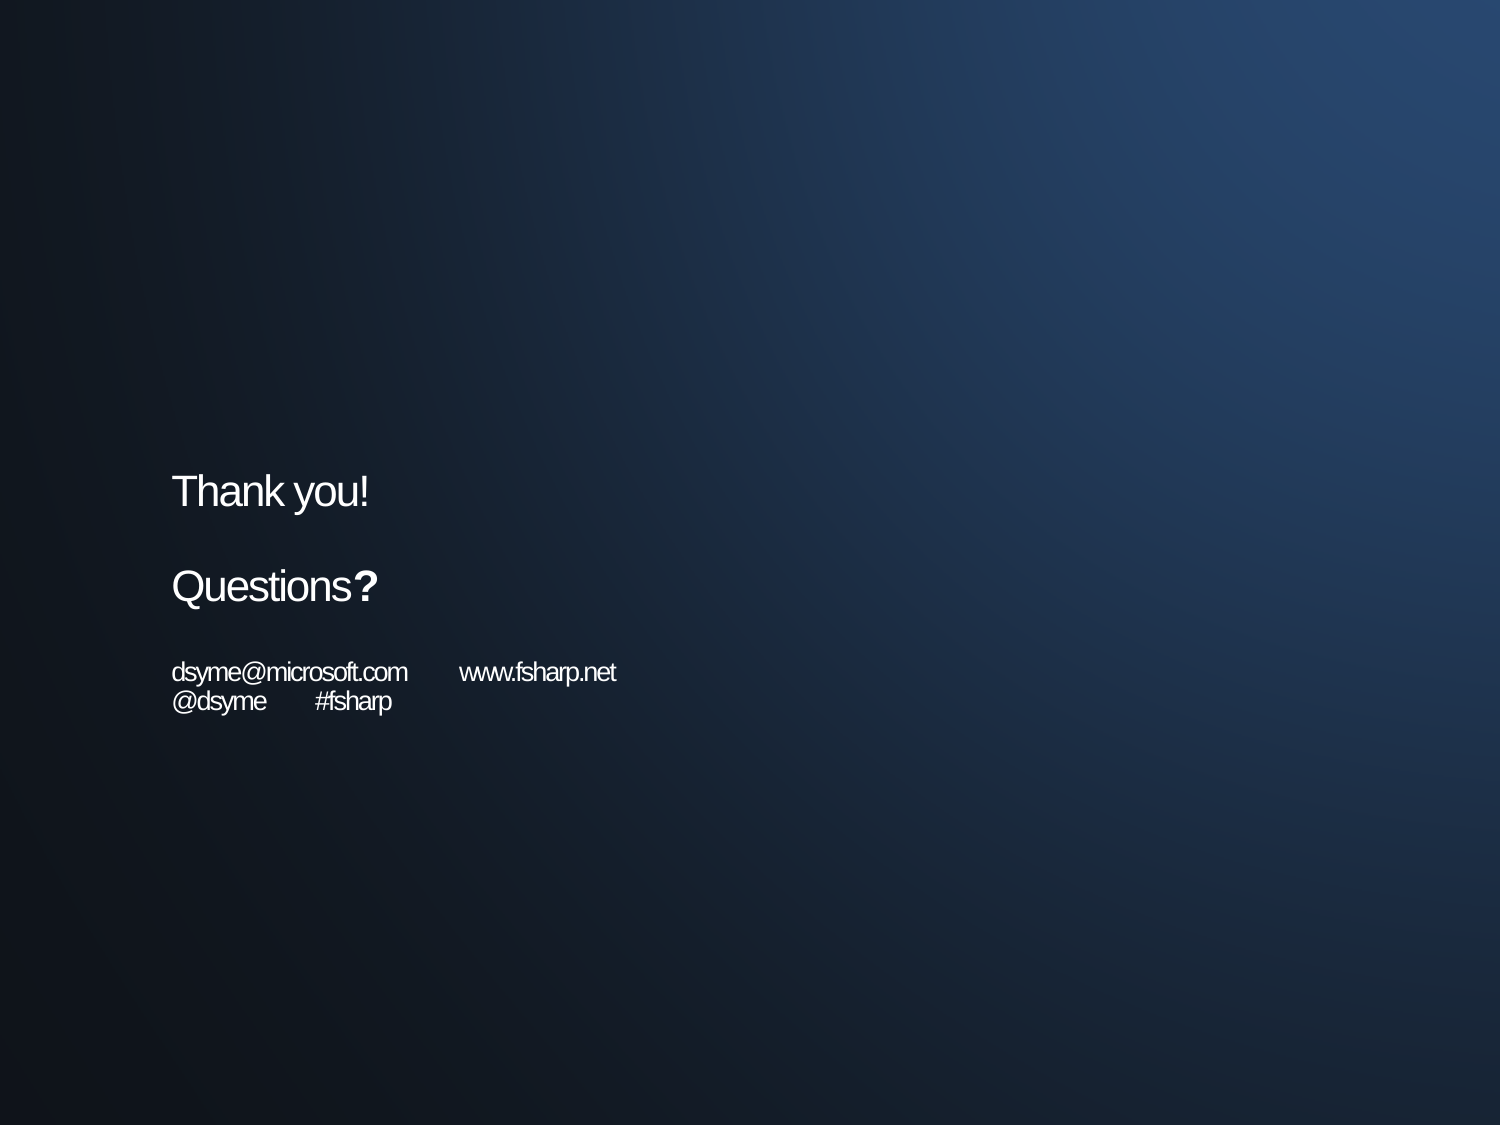

Thank you!
Questions?
dsyme@microsoft.com 	www.fsharp.net
@dsyme			#fsharp